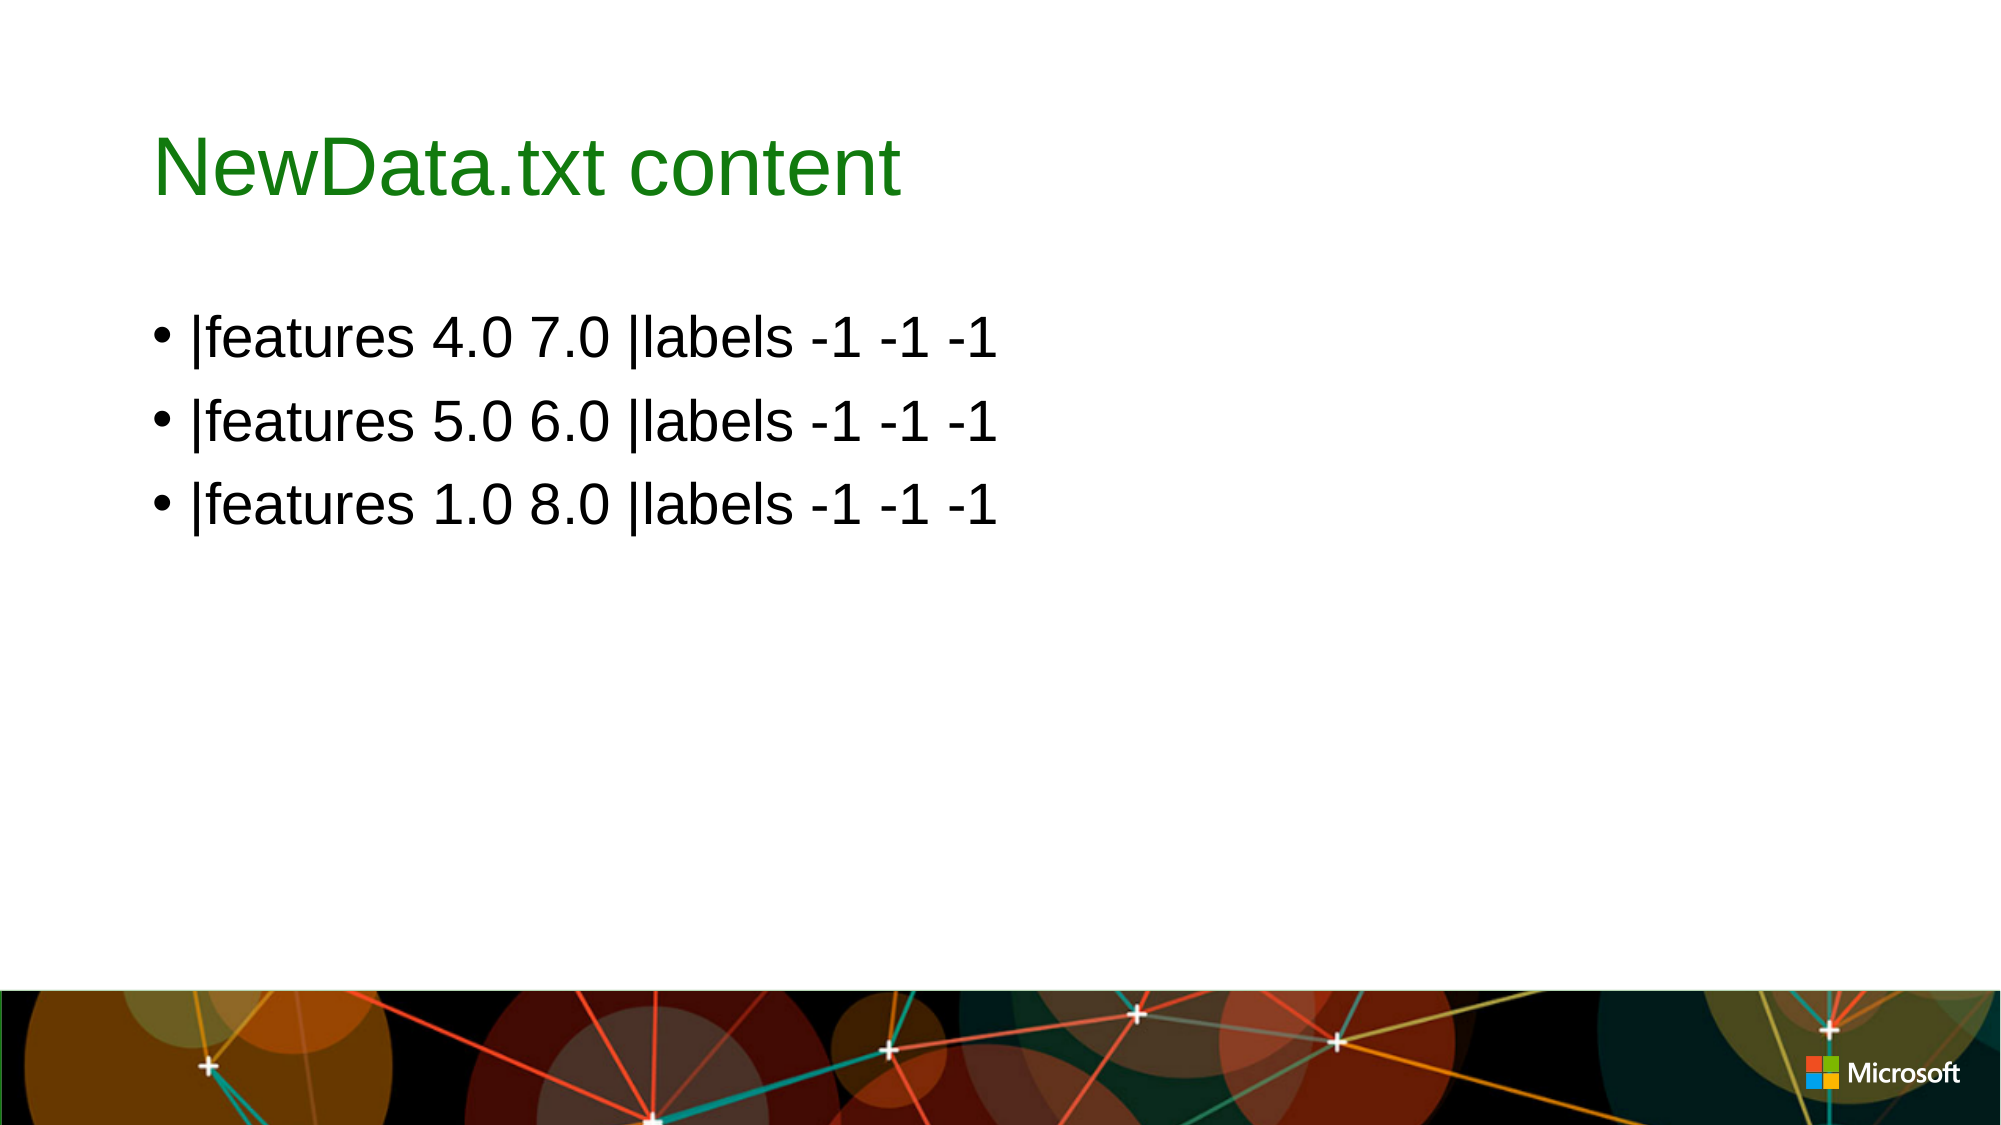

# NewData.txt content
|features 4.0 7.0 |labels -1 -1 -1
|features 5.0 6.0 |labels -1 -1 -1
|features 1.0 8.0 |labels -1 -1 -1